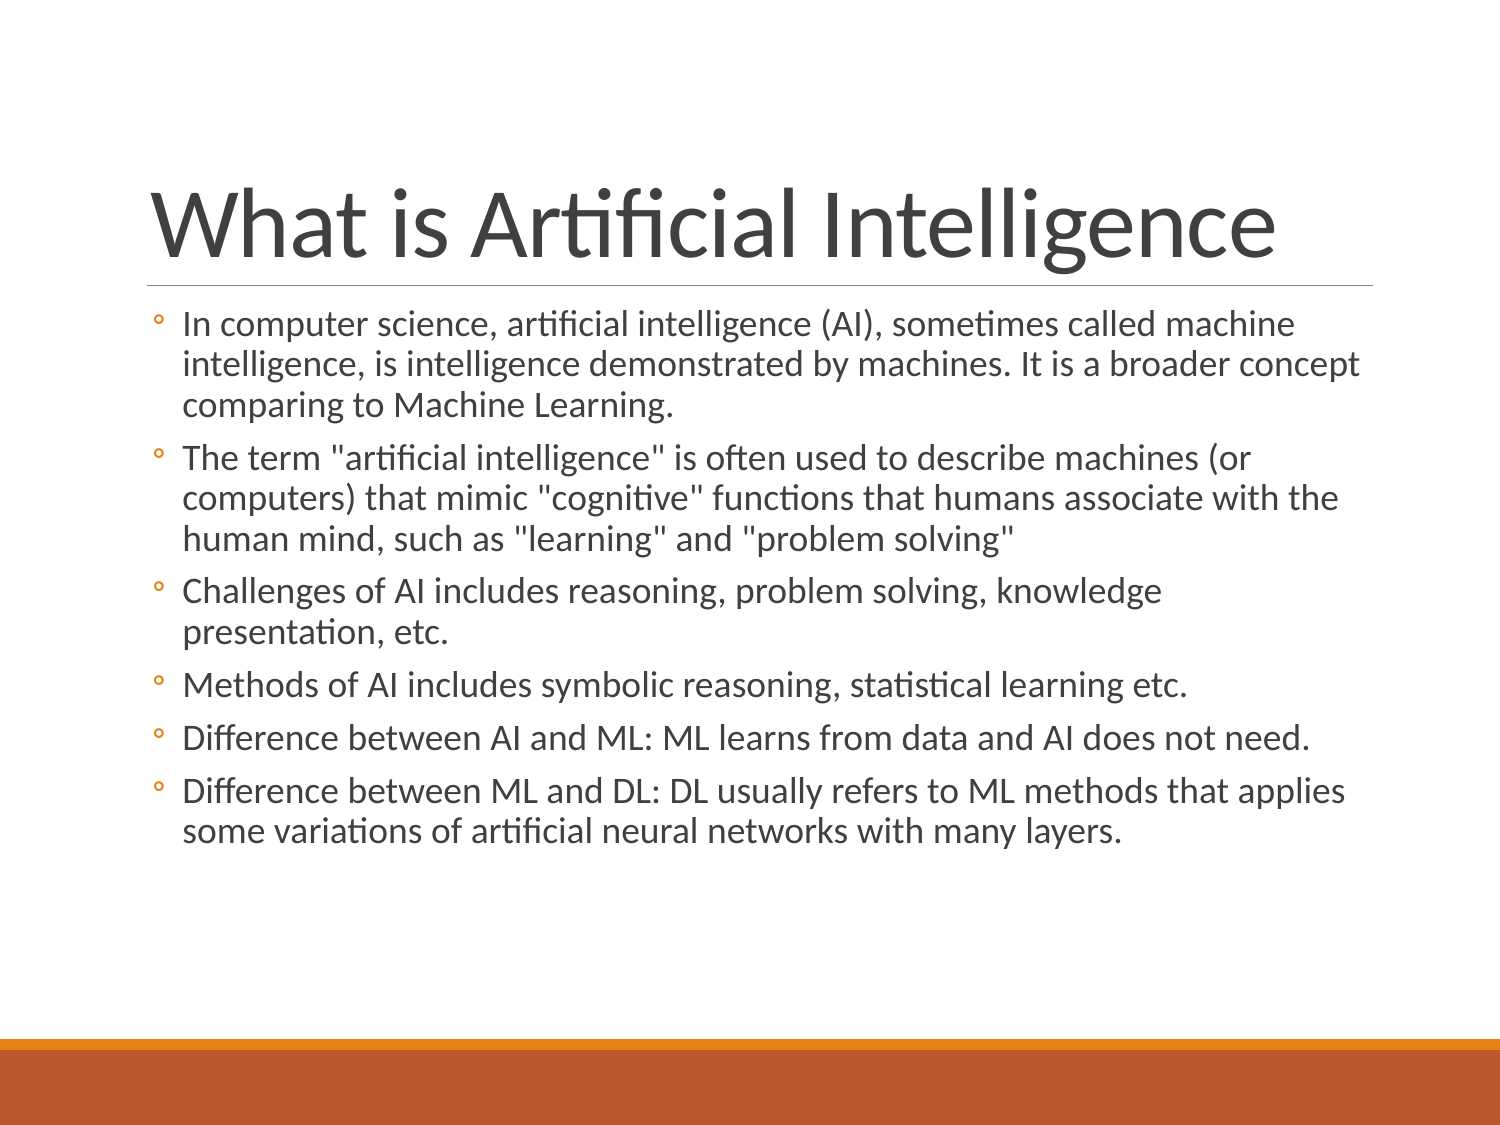

# What is Artificial Intelligence
In computer science, artificial intelligence (AI), sometimes called machine intelligence, is intelligence demonstrated by machines. It is a broader concept comparing to Machine Learning.
The term "artificial intelligence" is often used to describe machines (or computers) that mimic "cognitive" functions that humans associate with the human mind, such as "learning" and "problem solving"
Challenges of AI includes reasoning, problem solving, knowledge presentation, etc.
Methods of AI includes symbolic reasoning, statistical learning etc.
Difference between AI and ML: ML learns from data and AI does not need.
Difference between ML and DL: DL usually refers to ML methods that applies some variations of artificial neural networks with many layers.